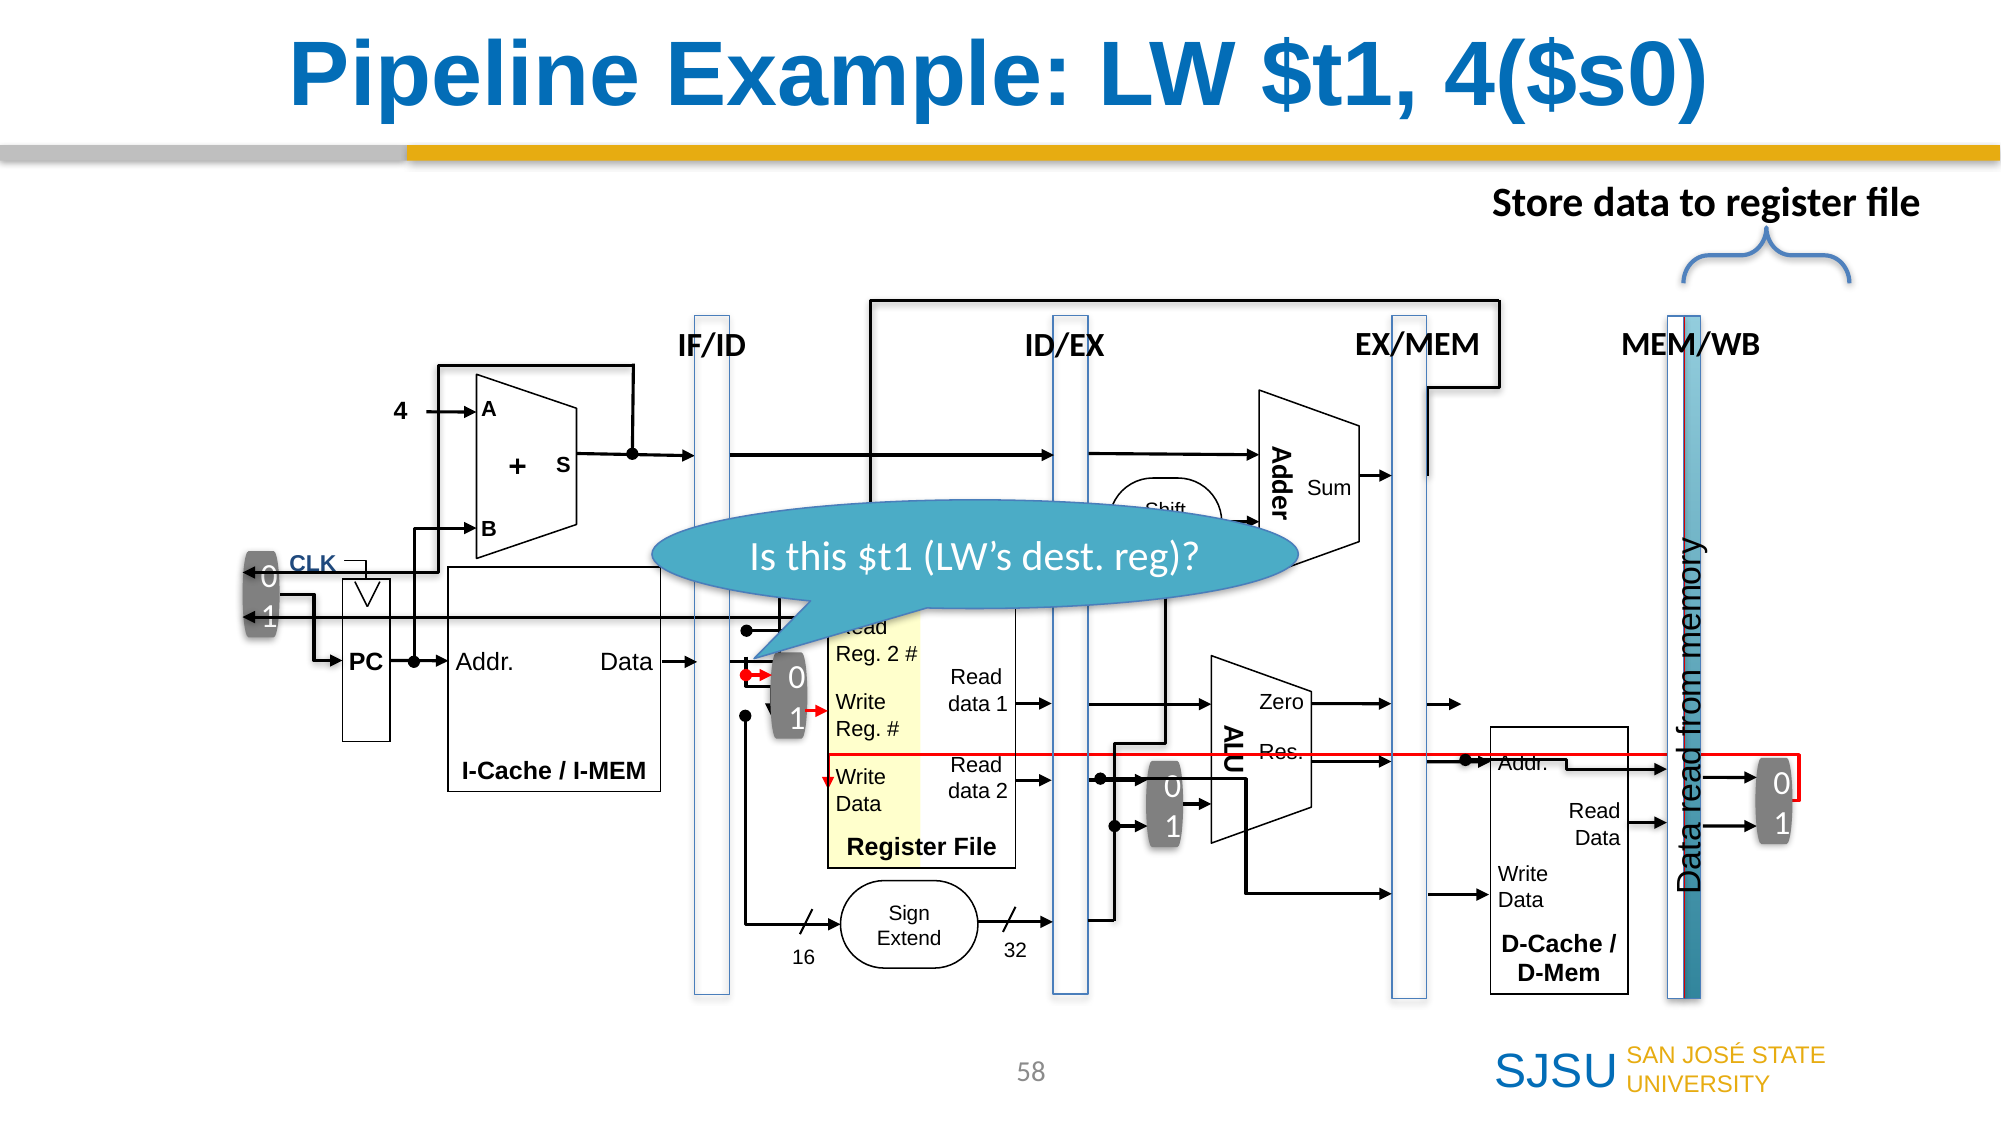

# Pipeline Example: LW $t1, 4($s0)
Store data to register file

MEM/WB
EX/MEM
IF/ID
ID/EX

4
A
+
Adder
S
Sum

Shift Left 2
Is this $t1 (LW’s dest. reg)?

B
Register File
Read
Reg. 1 #
Read
Reg. 2 #
Read
data 1
Write
Reg. #
Read
data 2
Write
Data
Sign Extend

32
16

CLK
0
1
I-Cache / I-MEM
Addr.
Data
PC
0
1
Zero
Data read from memory
ALU
D-Cache /
D-Mem
Res.
Addr.

0
1
0
1
Read Data
Write Data

58